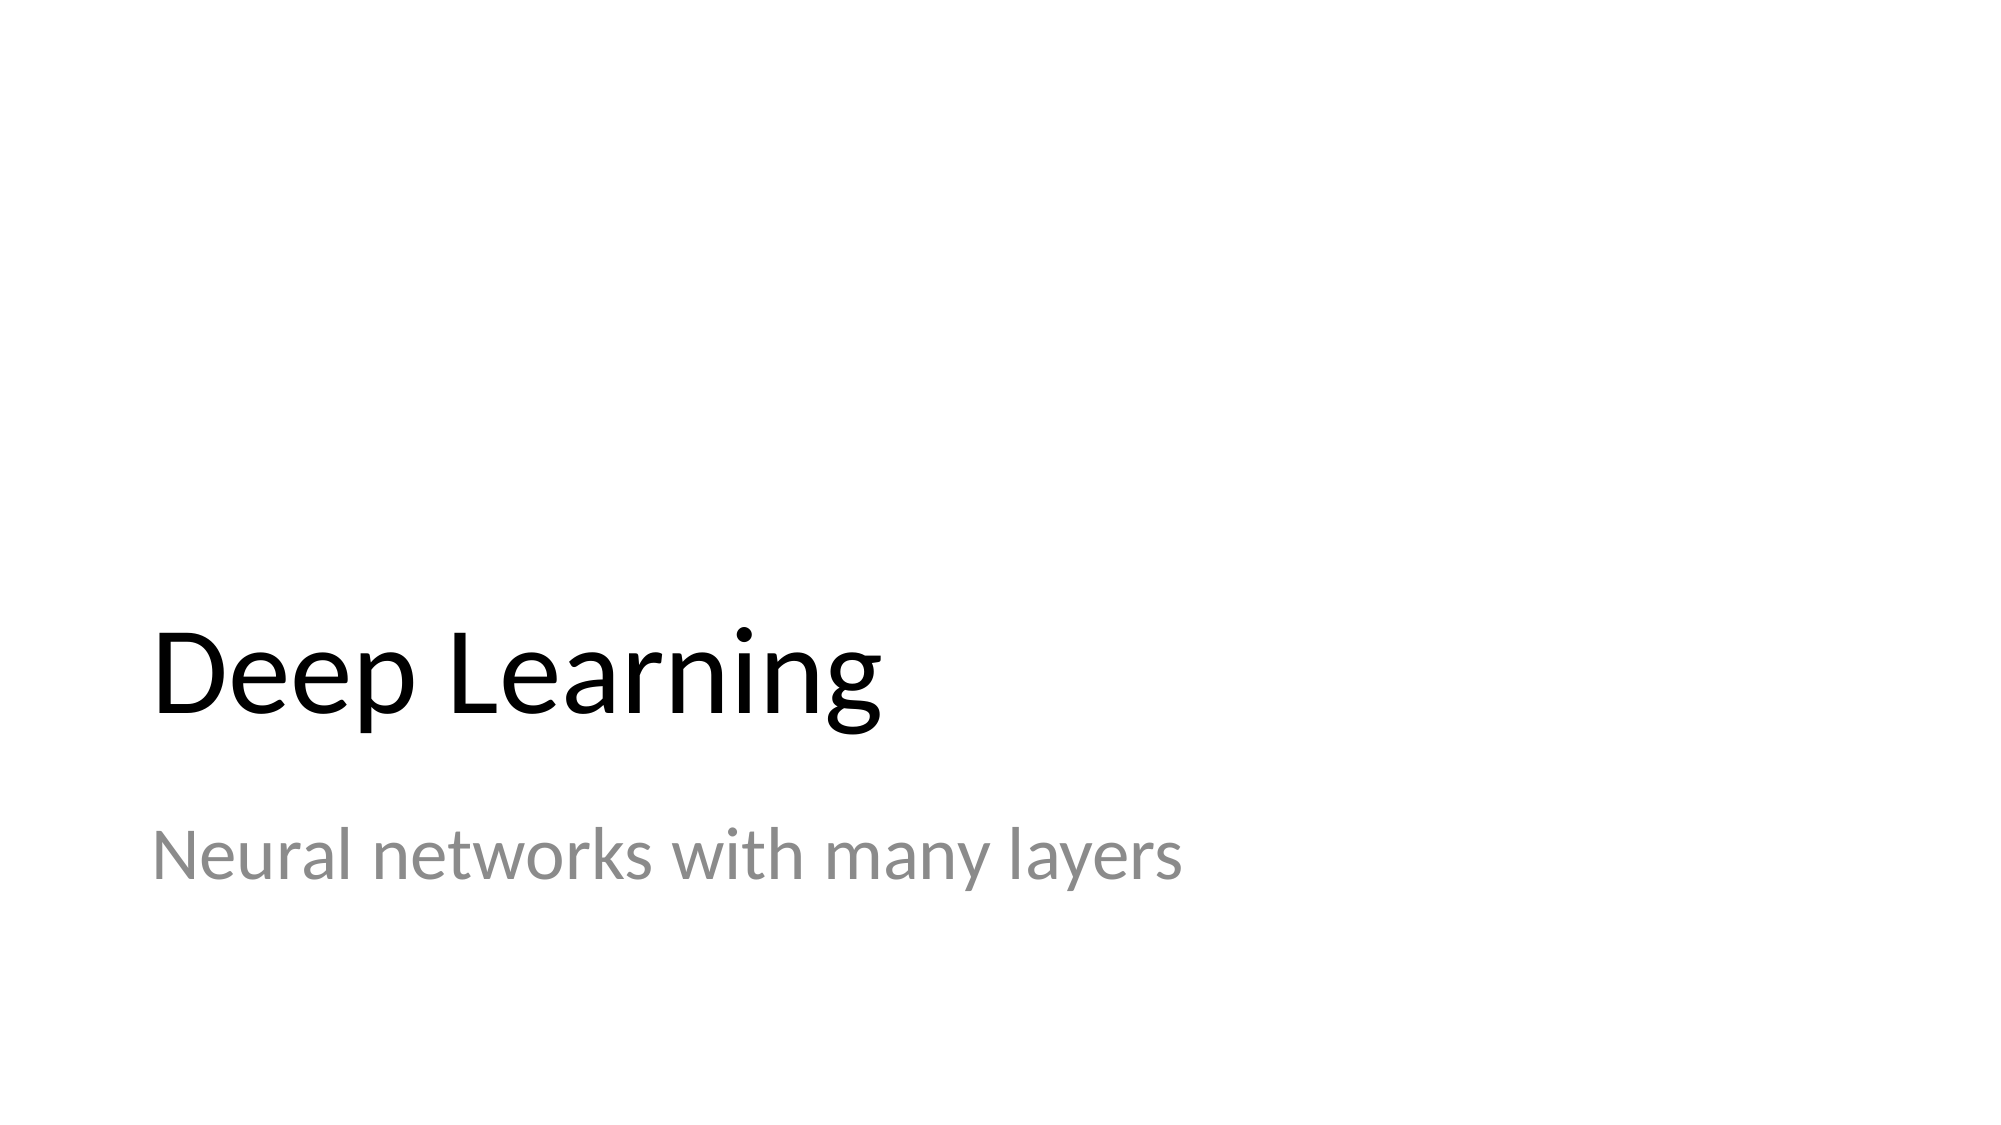

# Deep Learning
Neural networks with many layers